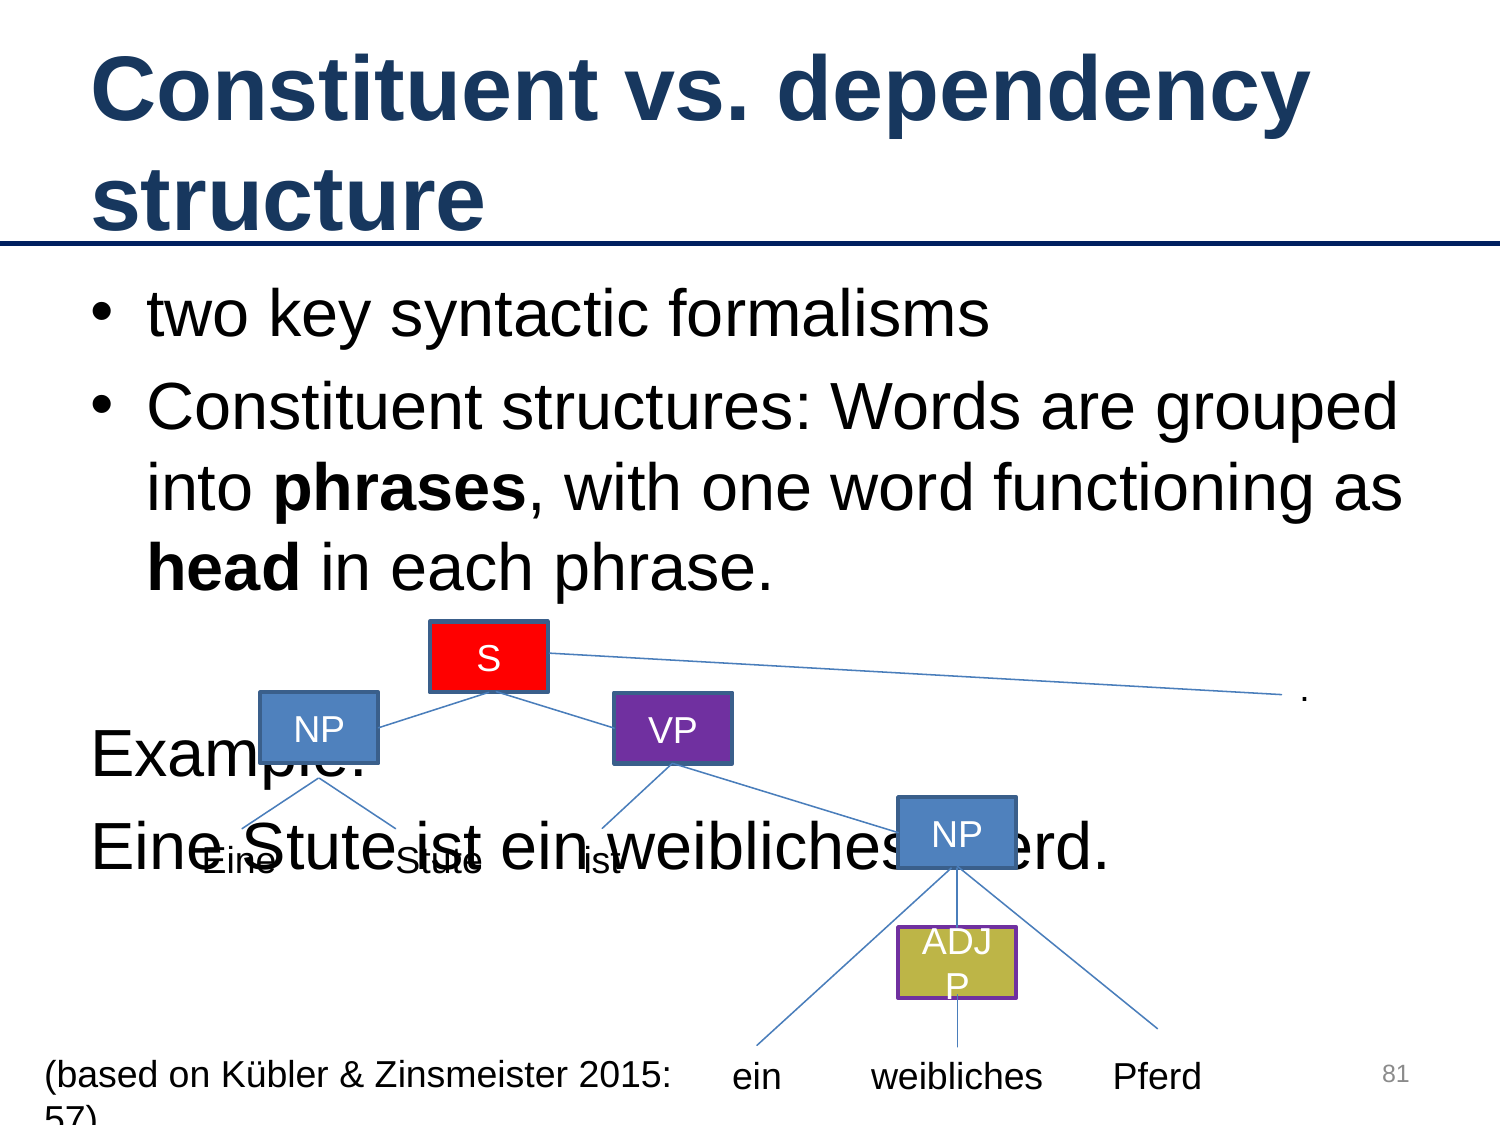

# Constituent vs. dependency structure
two key syntactic formalisms
Constituent structures: Words are grouped into phrases, with one word functioning as head in each phrase.

Example:
Eine Stute ist ein weibliches Pferd.
S
.
NP
VP
NP
ist
Eine
Stute
ADJP
(based on Kübler & Zinsmeister 2015: 57)
81
ein
weibliches
Pferd